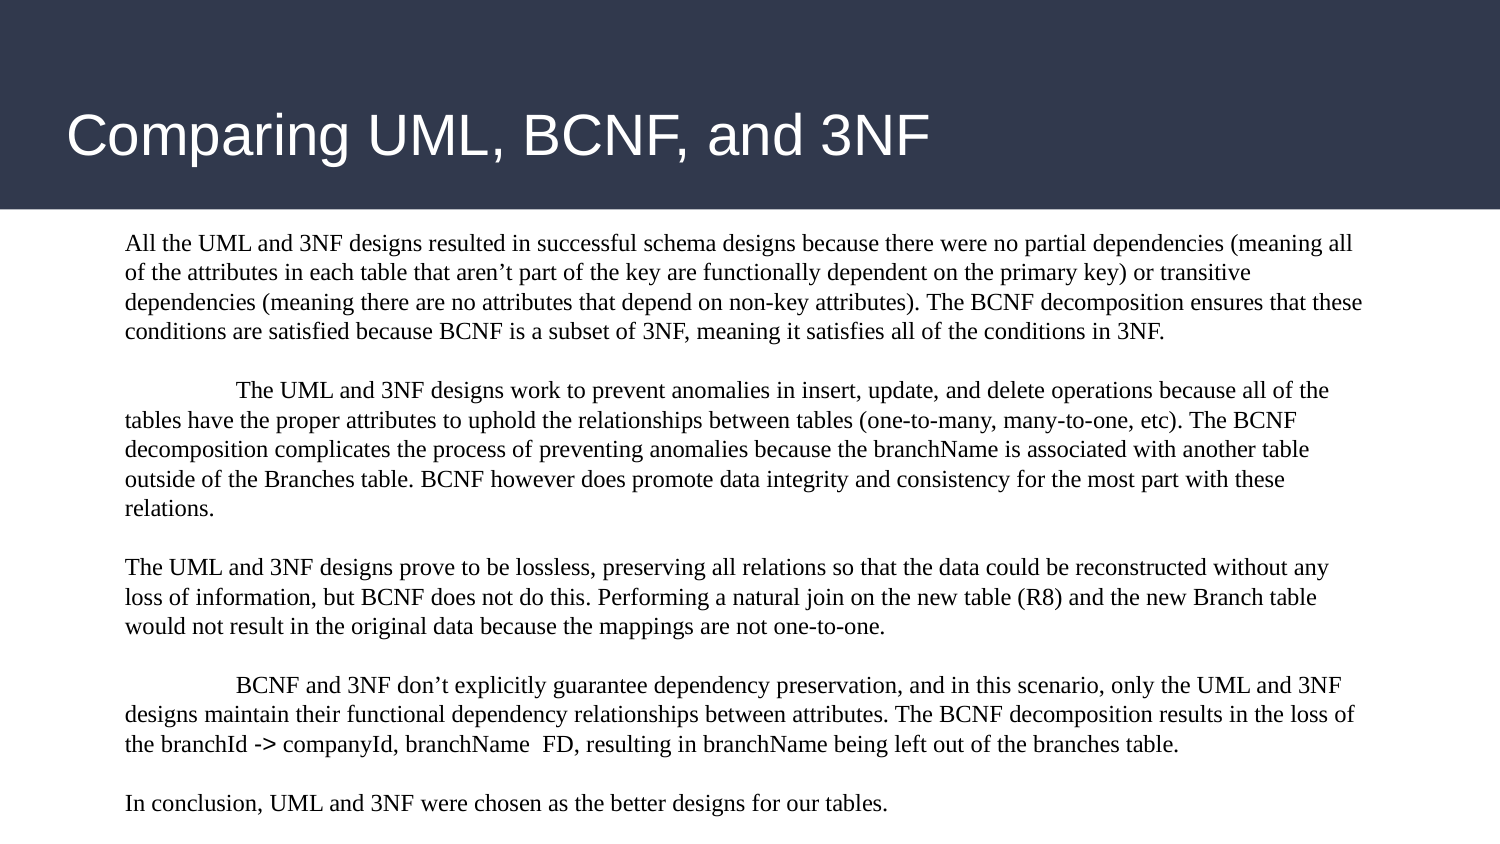

# Comparing UML, BCNF, and 3NF
All the UML and 3NF designs resulted in successful schema designs because there were no partial dependencies (meaning all of the attributes in each table that aren’t part of the key are functionally dependent on the primary key) or transitive dependencies (meaning there are no attributes that depend on non-key attributes). The BCNF decomposition ensures that these conditions are satisfied because BCNF is a subset of 3NF, meaning it satisfies all of the conditions in 3NF.

	The UML and 3NF designs work to prevent anomalies in insert, update, and delete operations because all of the tables have the proper attributes to uphold the relationships between tables (one-to-many, many-to-one, etc). The BCNF decomposition complicates the process of preventing anomalies because the branchName is associated with another table outside of the Branches table. BCNF however does promote data integrity and consistency for the most part with these relations.

The UML and 3NF designs prove to be lossless, preserving all relations so that the data could be reconstructed without any loss of information, but BCNF does not do this. Performing a natural join on the new table (R8) and the new Branch table would not result in the original data because the mappings are not one-to-one.

	BCNF and 3NF don’t explicitly guarantee dependency preservation, and in this scenario, only the UML and 3NF designs maintain their functional dependency relationships between attributes. The BCNF decomposition results in the loss of the branchId -> companyId, branchName  FD, resulting in branchName being left out of the branches table.

In conclusion, UML and 3NF were chosen as the better designs for our tables.